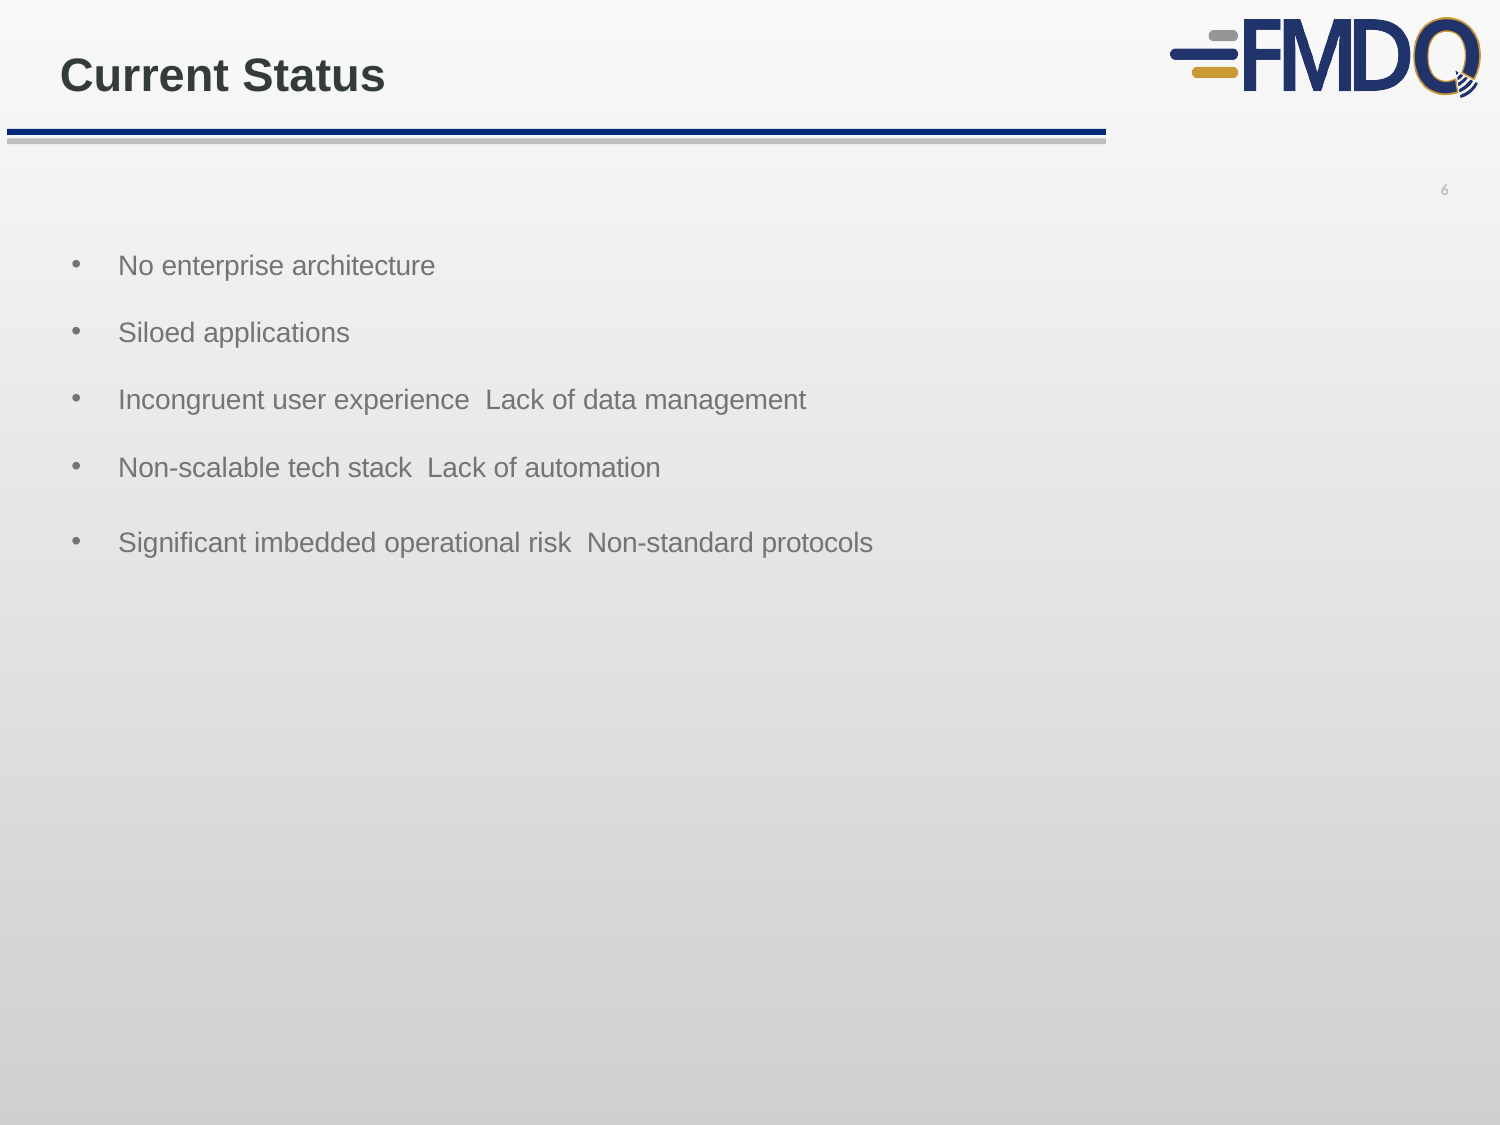

# Current Status
6
No enterprise architecture

Siloed applications
Incongruent user experience  Lack of data management
Non-scalable tech stack  Lack of automation
Significant imbedded operational risk  Non-standard protocols